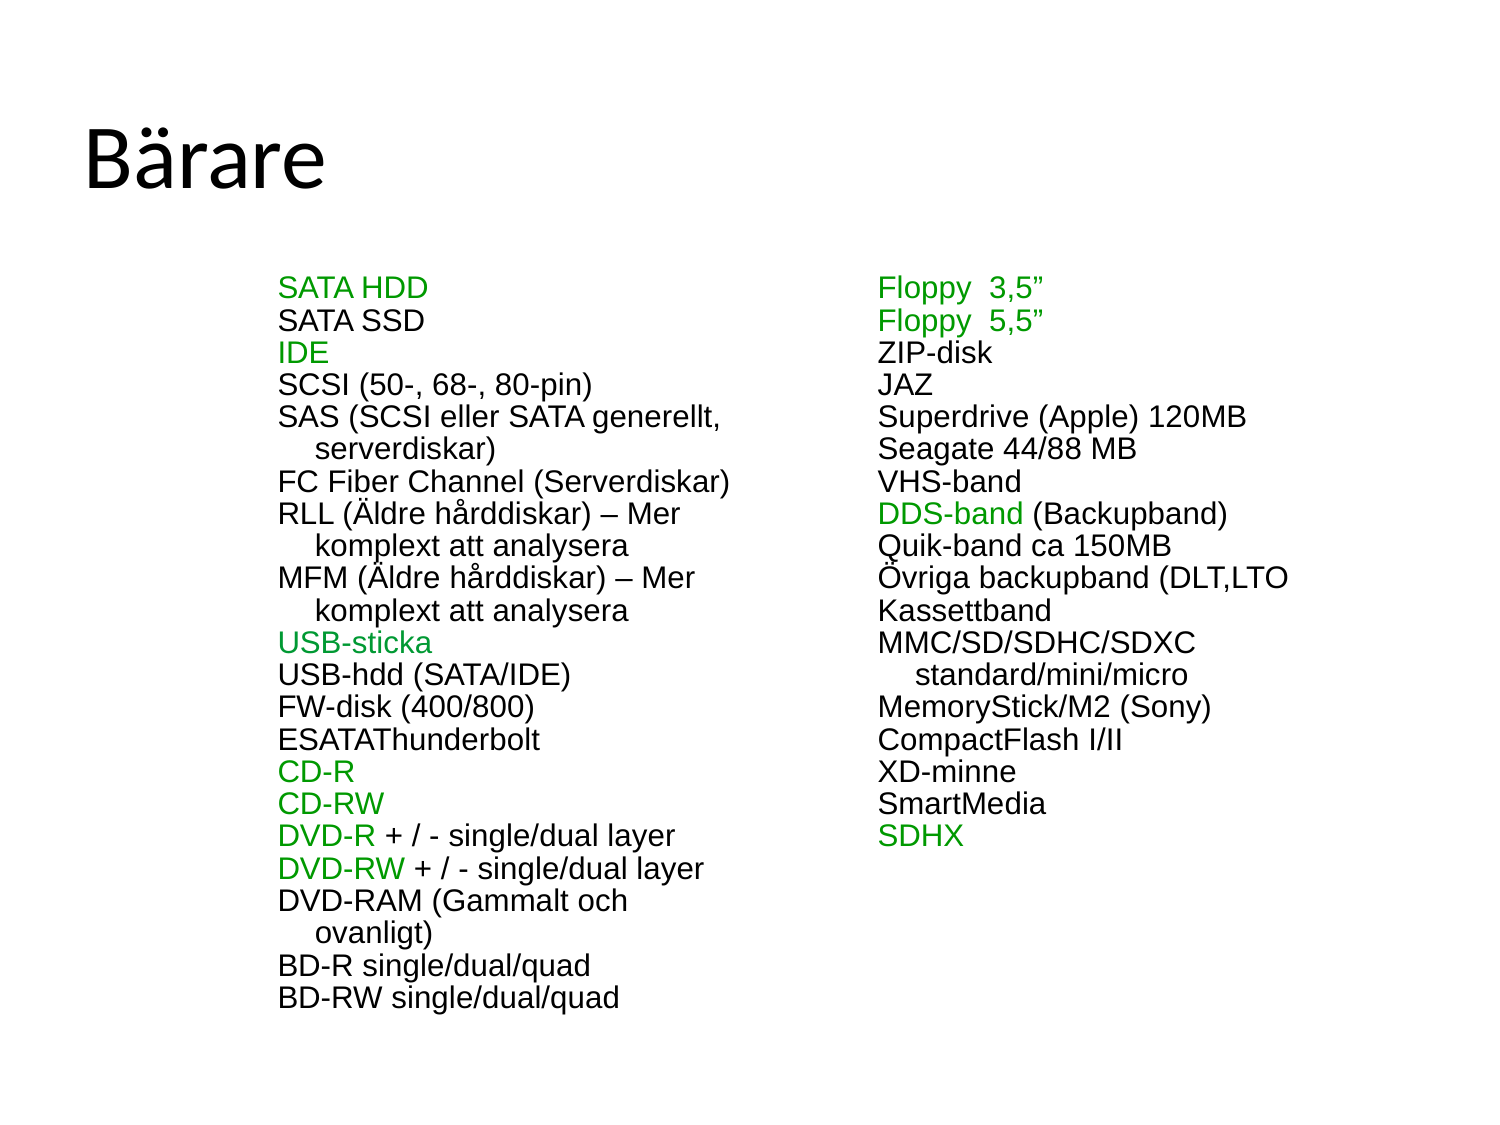

Bärare
| SATA HDD SATA SSD IDE SCSI (50-, 68-, 80-pin) SAS (SCSI eller SATA generellt, serverdiskar) FC Fiber Channel (Serverdiskar) RLL (Äldre hårddiskar) – Mer komplext att analysera MFM (Äldre hårddiskar) – Mer komplext att analysera USB-sticka USB-hdd (SATA/IDE) FW-disk (400/800) ESATAThunderbolt CD-R CD-RW DVD-R + / - single/dual layer DVD-RW + / - single/dual layer DVD-RAM (Gammalt och ovanligt) BD-R single/dual/quad BD-RW single/dual/quad | Floppy 3,5” Floppy 5,5” ZIP-disk JAZ Superdrive (Apple) 120MB Seagate 44/88 MB VHS-band DDS-band (Backupband) Quik-band ca 150MB Övriga backupband (DLT,LTO Kassettband MMC/SD/SDHC/SDXC standard/mini/micro MemoryStick/M2 (Sony) CompactFlash I/II XD-minne SmartMedia SDHX |
| --- | --- |